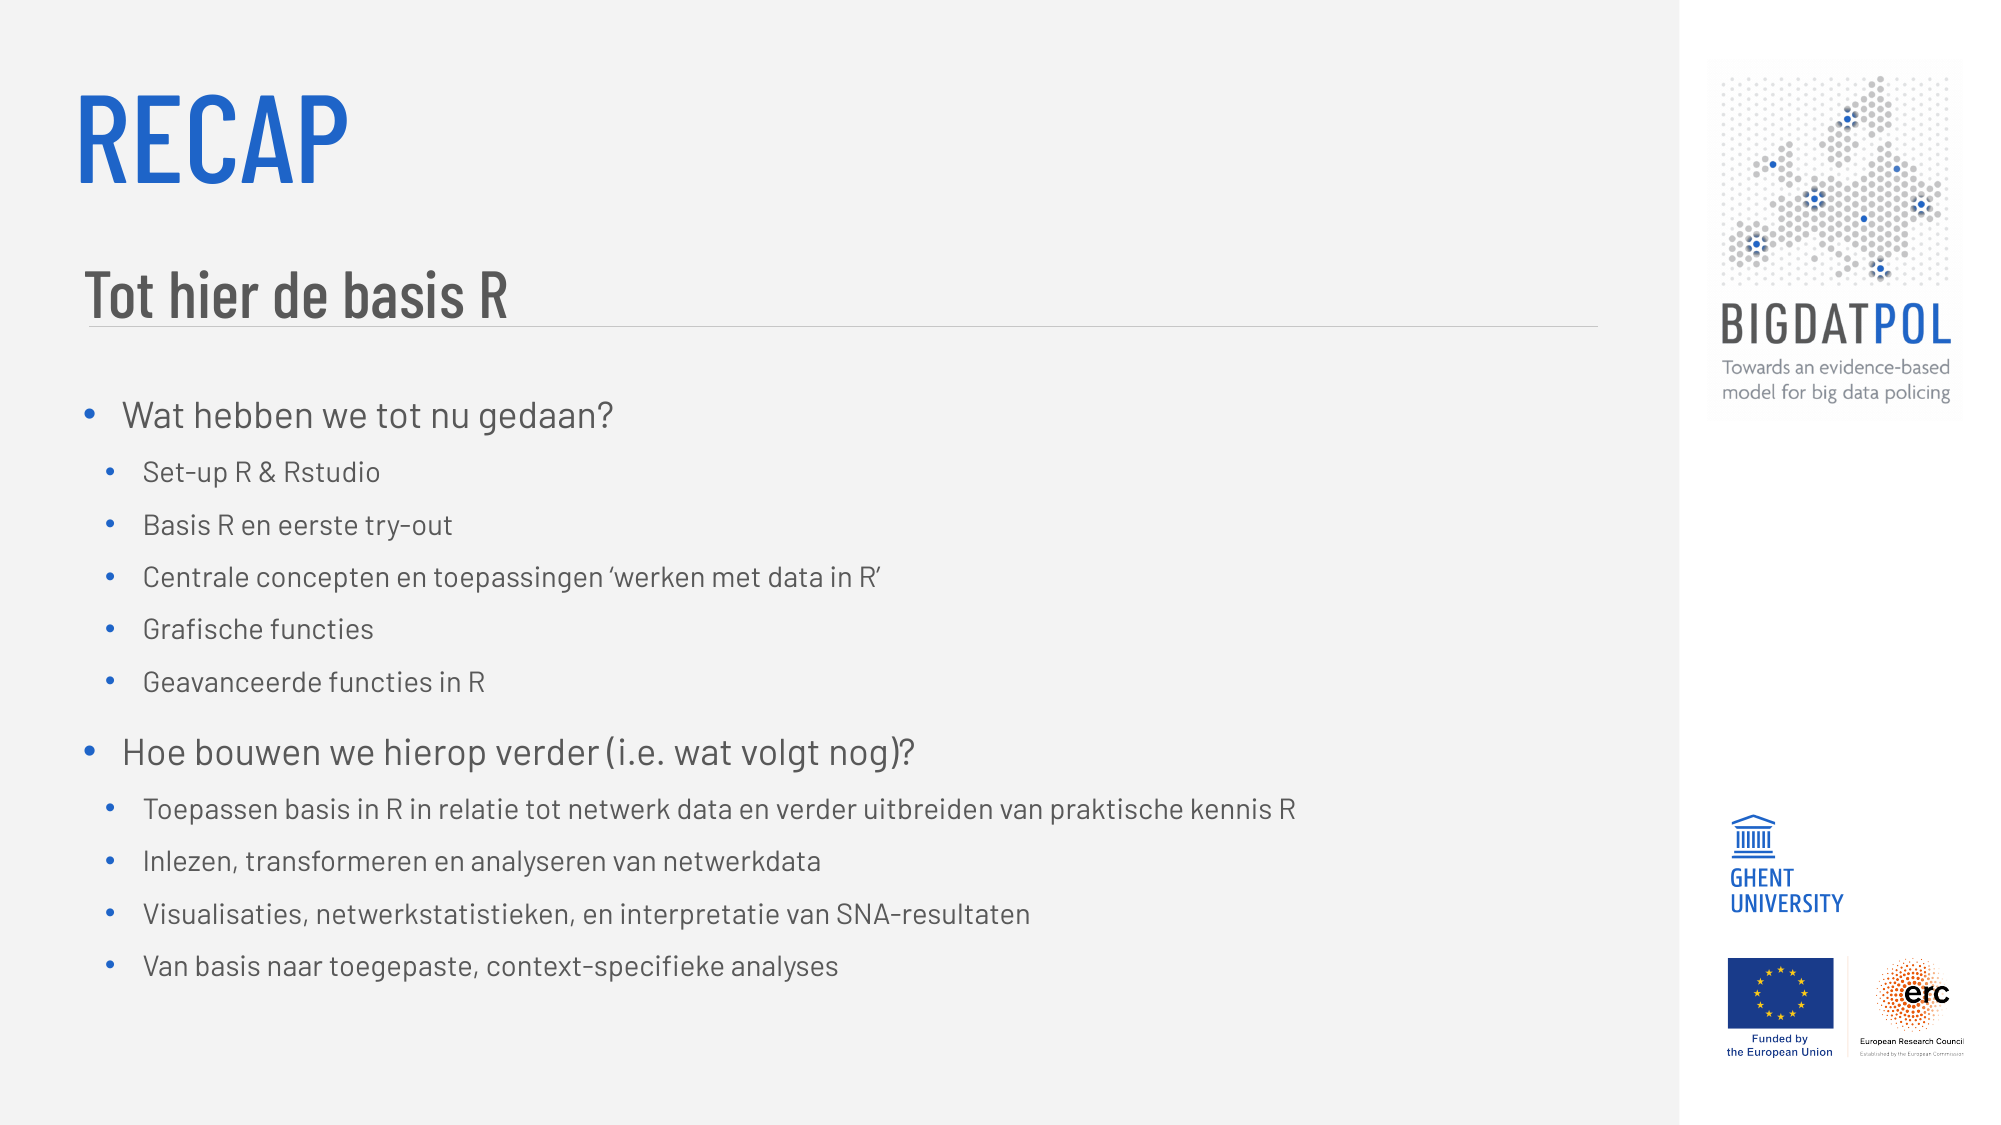

# Recap
Tot hier de basis R
Wat hebben we tot nu gedaan?
Set-up R & Rstudio
Basis R en eerste try-out
Centrale concepten en toepassingen ‘werken met data in R’
Grafische functies
Geavanceerde functies in R
Hoe bouwen we hierop verder (i.e. wat volgt nog)?
Toepassen basis in R in relatie tot netwerk data en verder uitbreiden van praktische kennis R
Inlezen, transformeren en analyseren van netwerkdata
Visualisaties, netwerkstatistieken, en interpretatie van SNA-resultaten
Van basis naar toegepaste, context-specifieke analyses